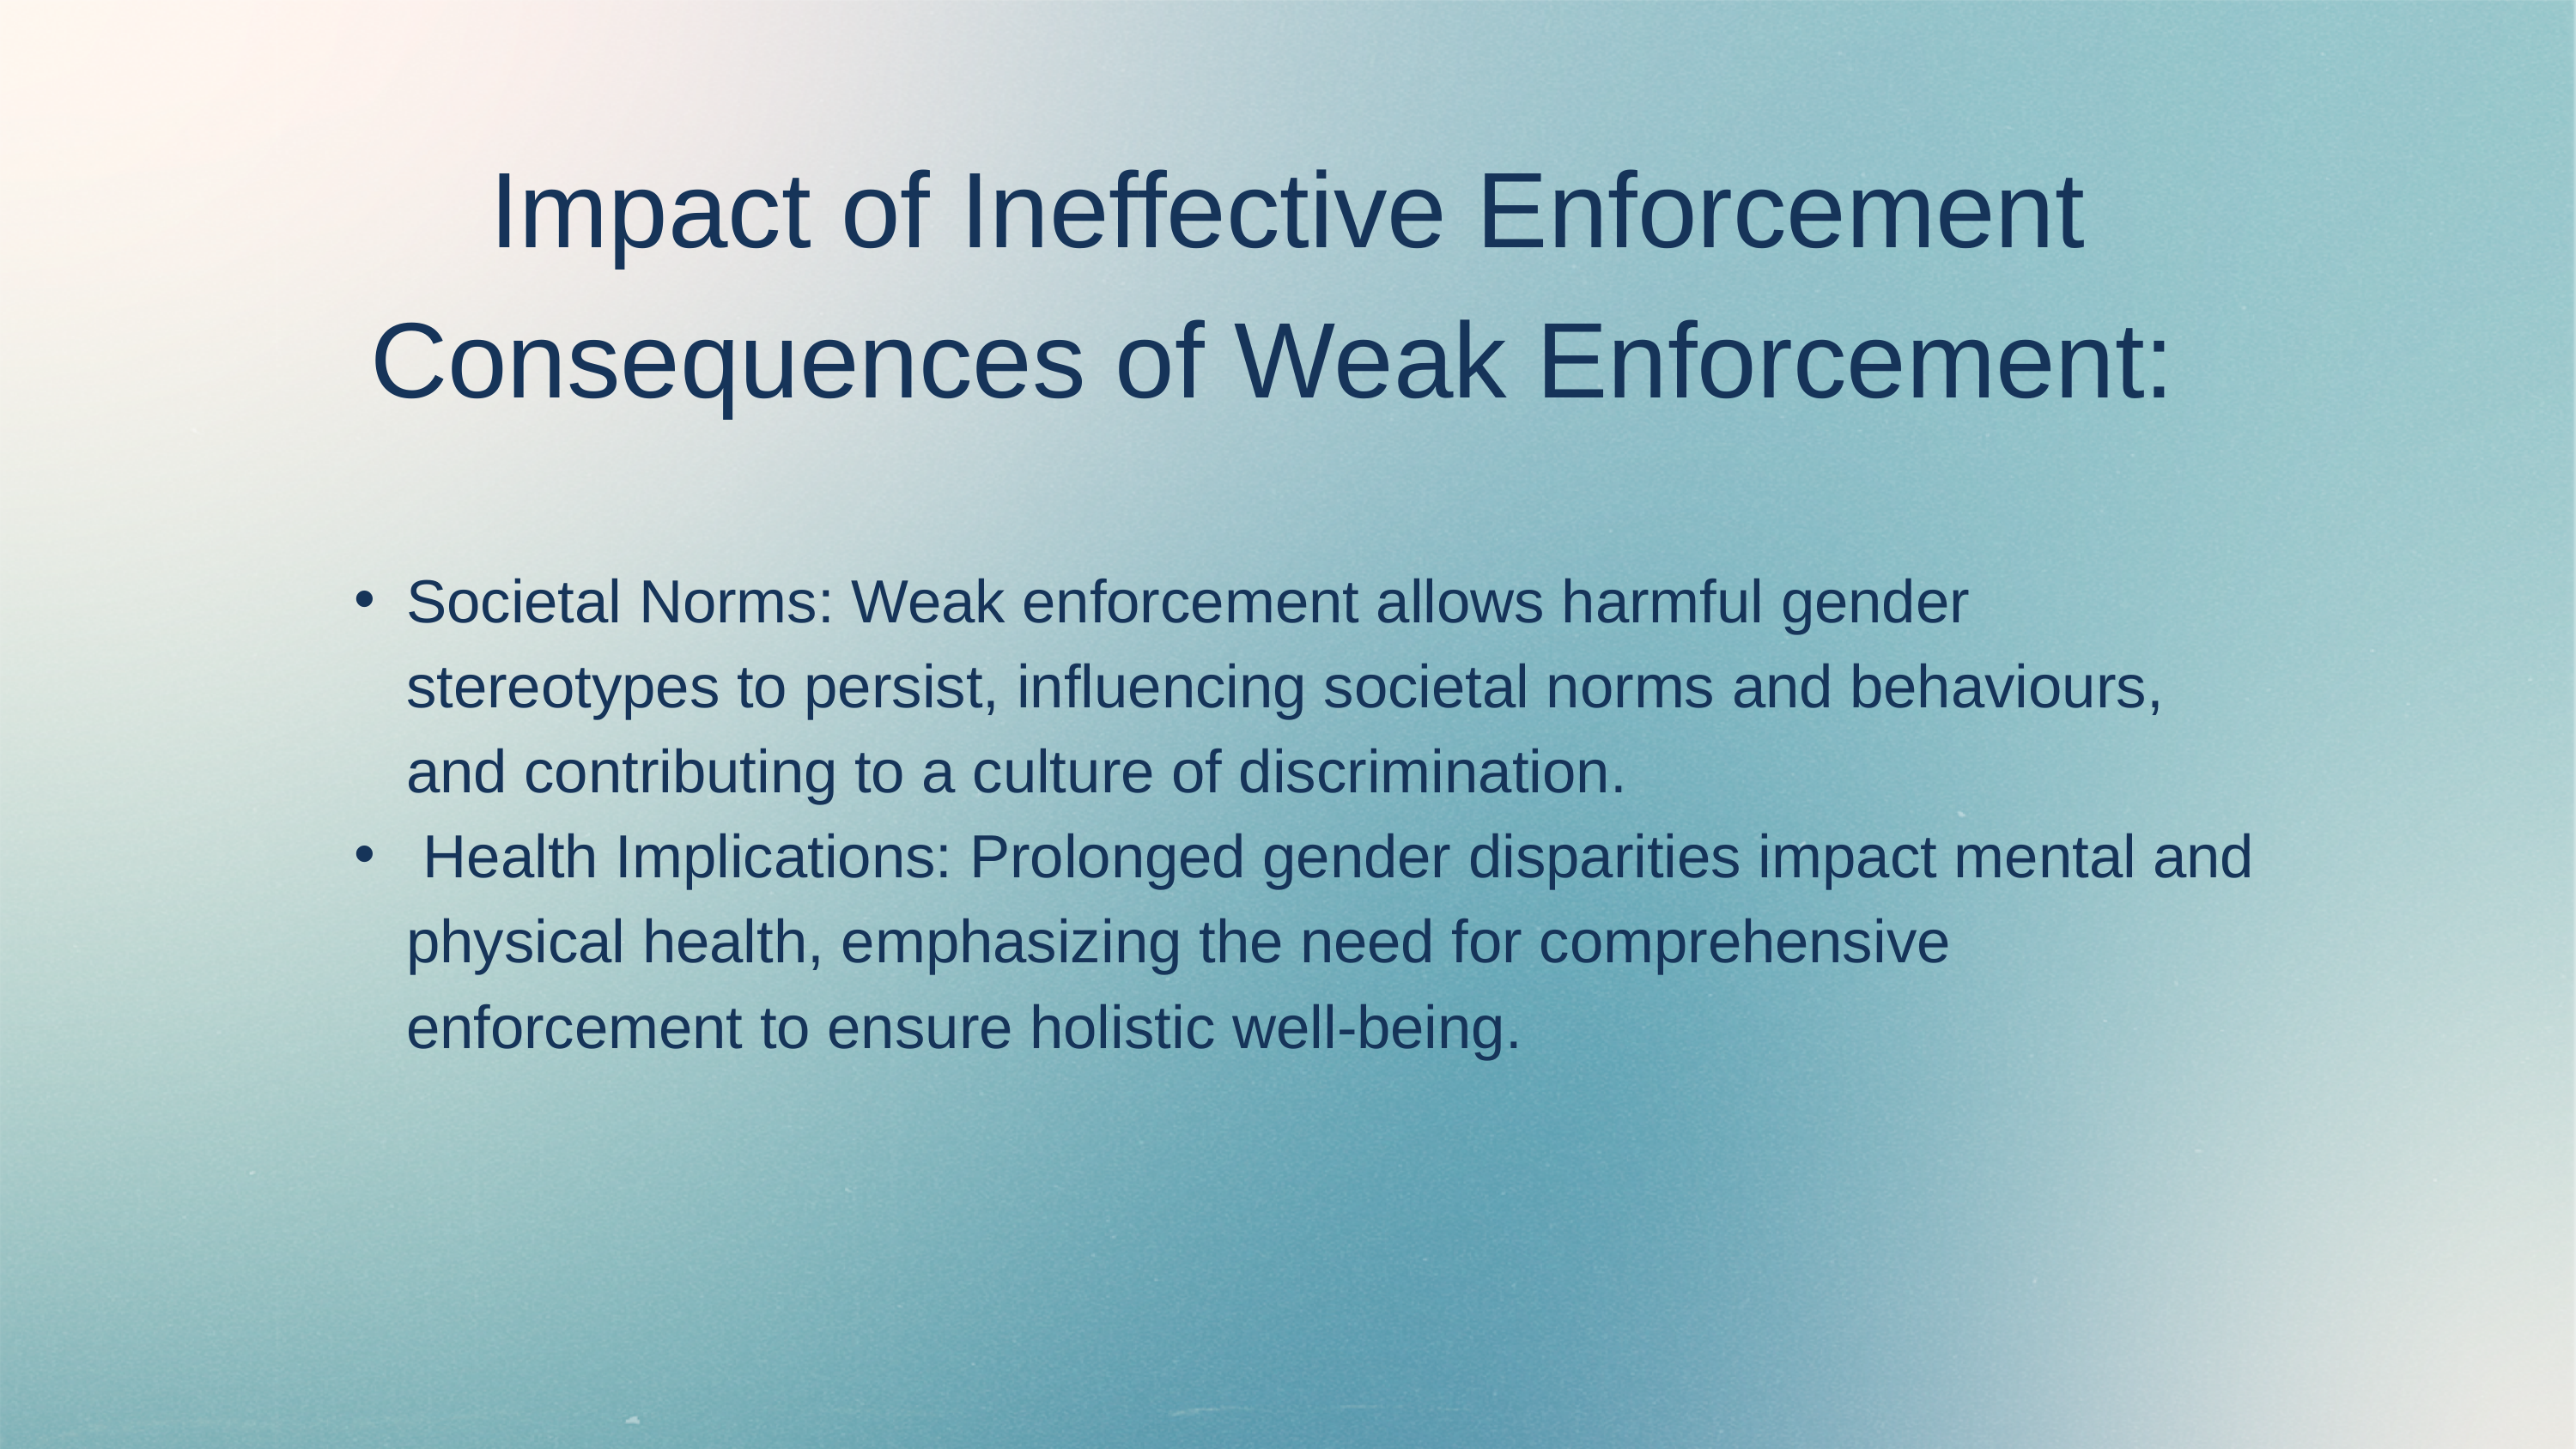

Impact of Ineffective Enforcement Consequences of Weak Enforcement:
Societal Norms: Weak enforcement allows harmful gender stereotypes to persist, influencing societal norms and behaviours, and contributing to a culture of discrimination.
 Health Implications: Prolonged gender disparities impact mental and physical health, emphasizing the need for comprehensive enforcement to ensure holistic well-being.